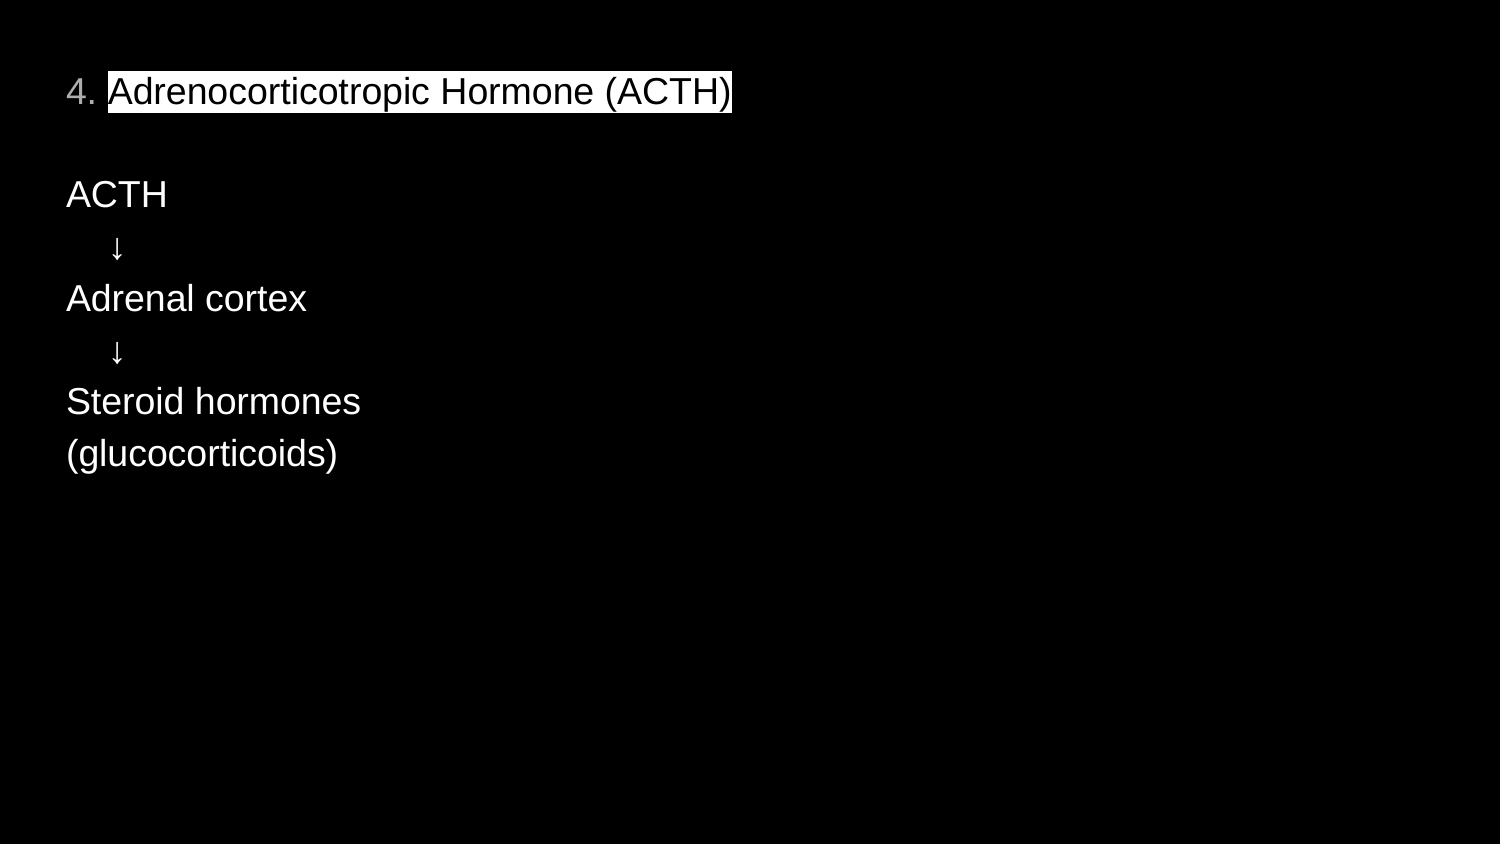

4. Adrenocorticotropic Hormone (ACTH)

ACTH
    ↓
Adrenal cortex
    ↓
Steroid hormones
(glucocorticoids)